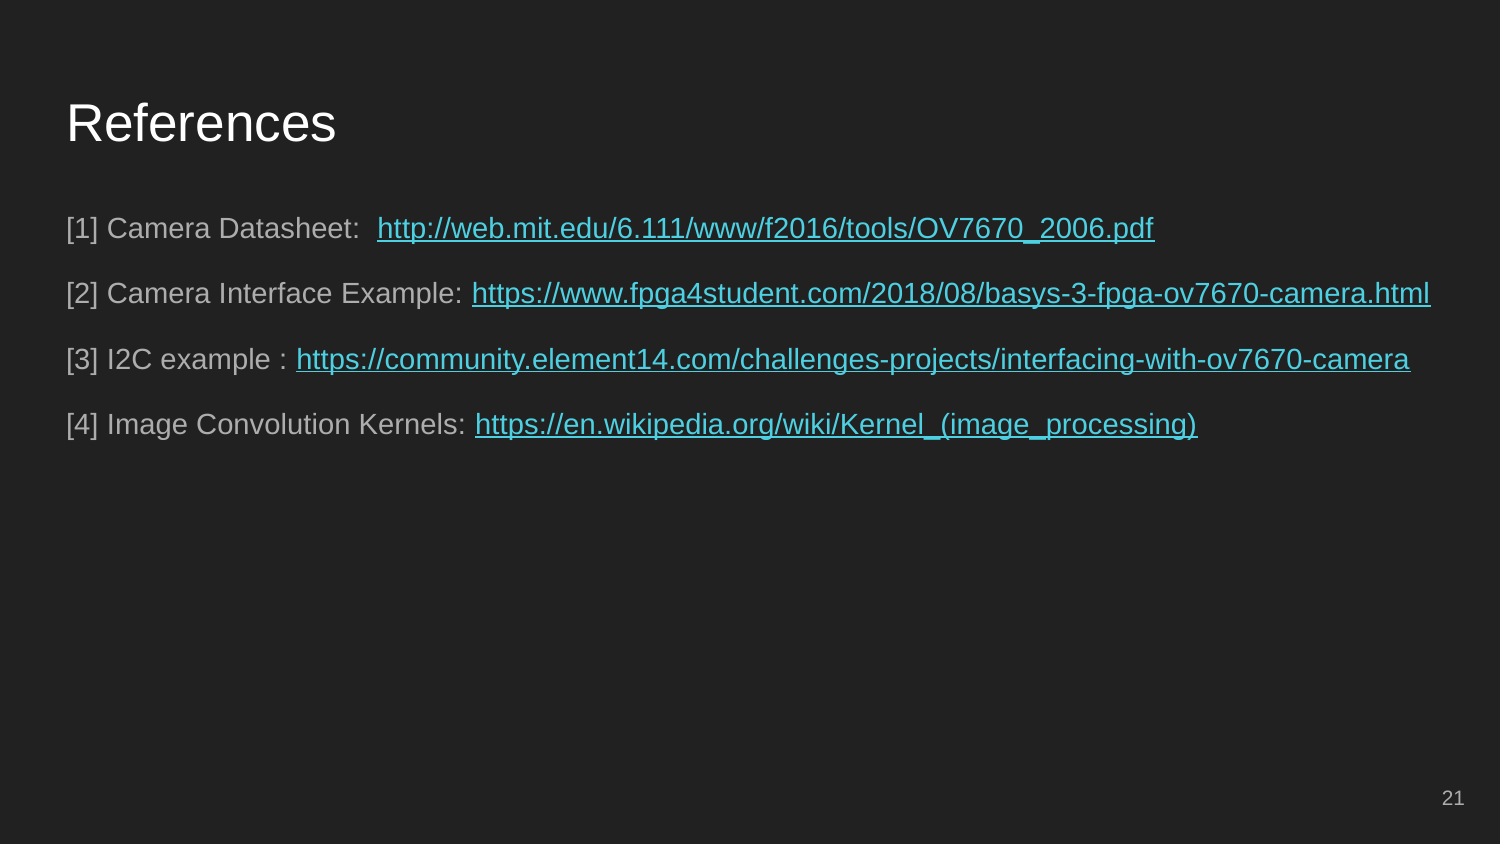

# References
[1] Camera Datasheet:  http://web.mit.edu/6.111/www/f2016/tools/OV7670_2006.pdf
[2] Camera Interface Example: https://www.fpga4student.com/2018/08/basys-3-fpga-ov7670-camera.html
[3] I2C example : https://community.element14.com/challenges-projects/interfacing-with-ov7670-camera
[4] Image Convolution Kernels: https://en.wikipedia.org/wiki/Kernel_(image_processing)
21